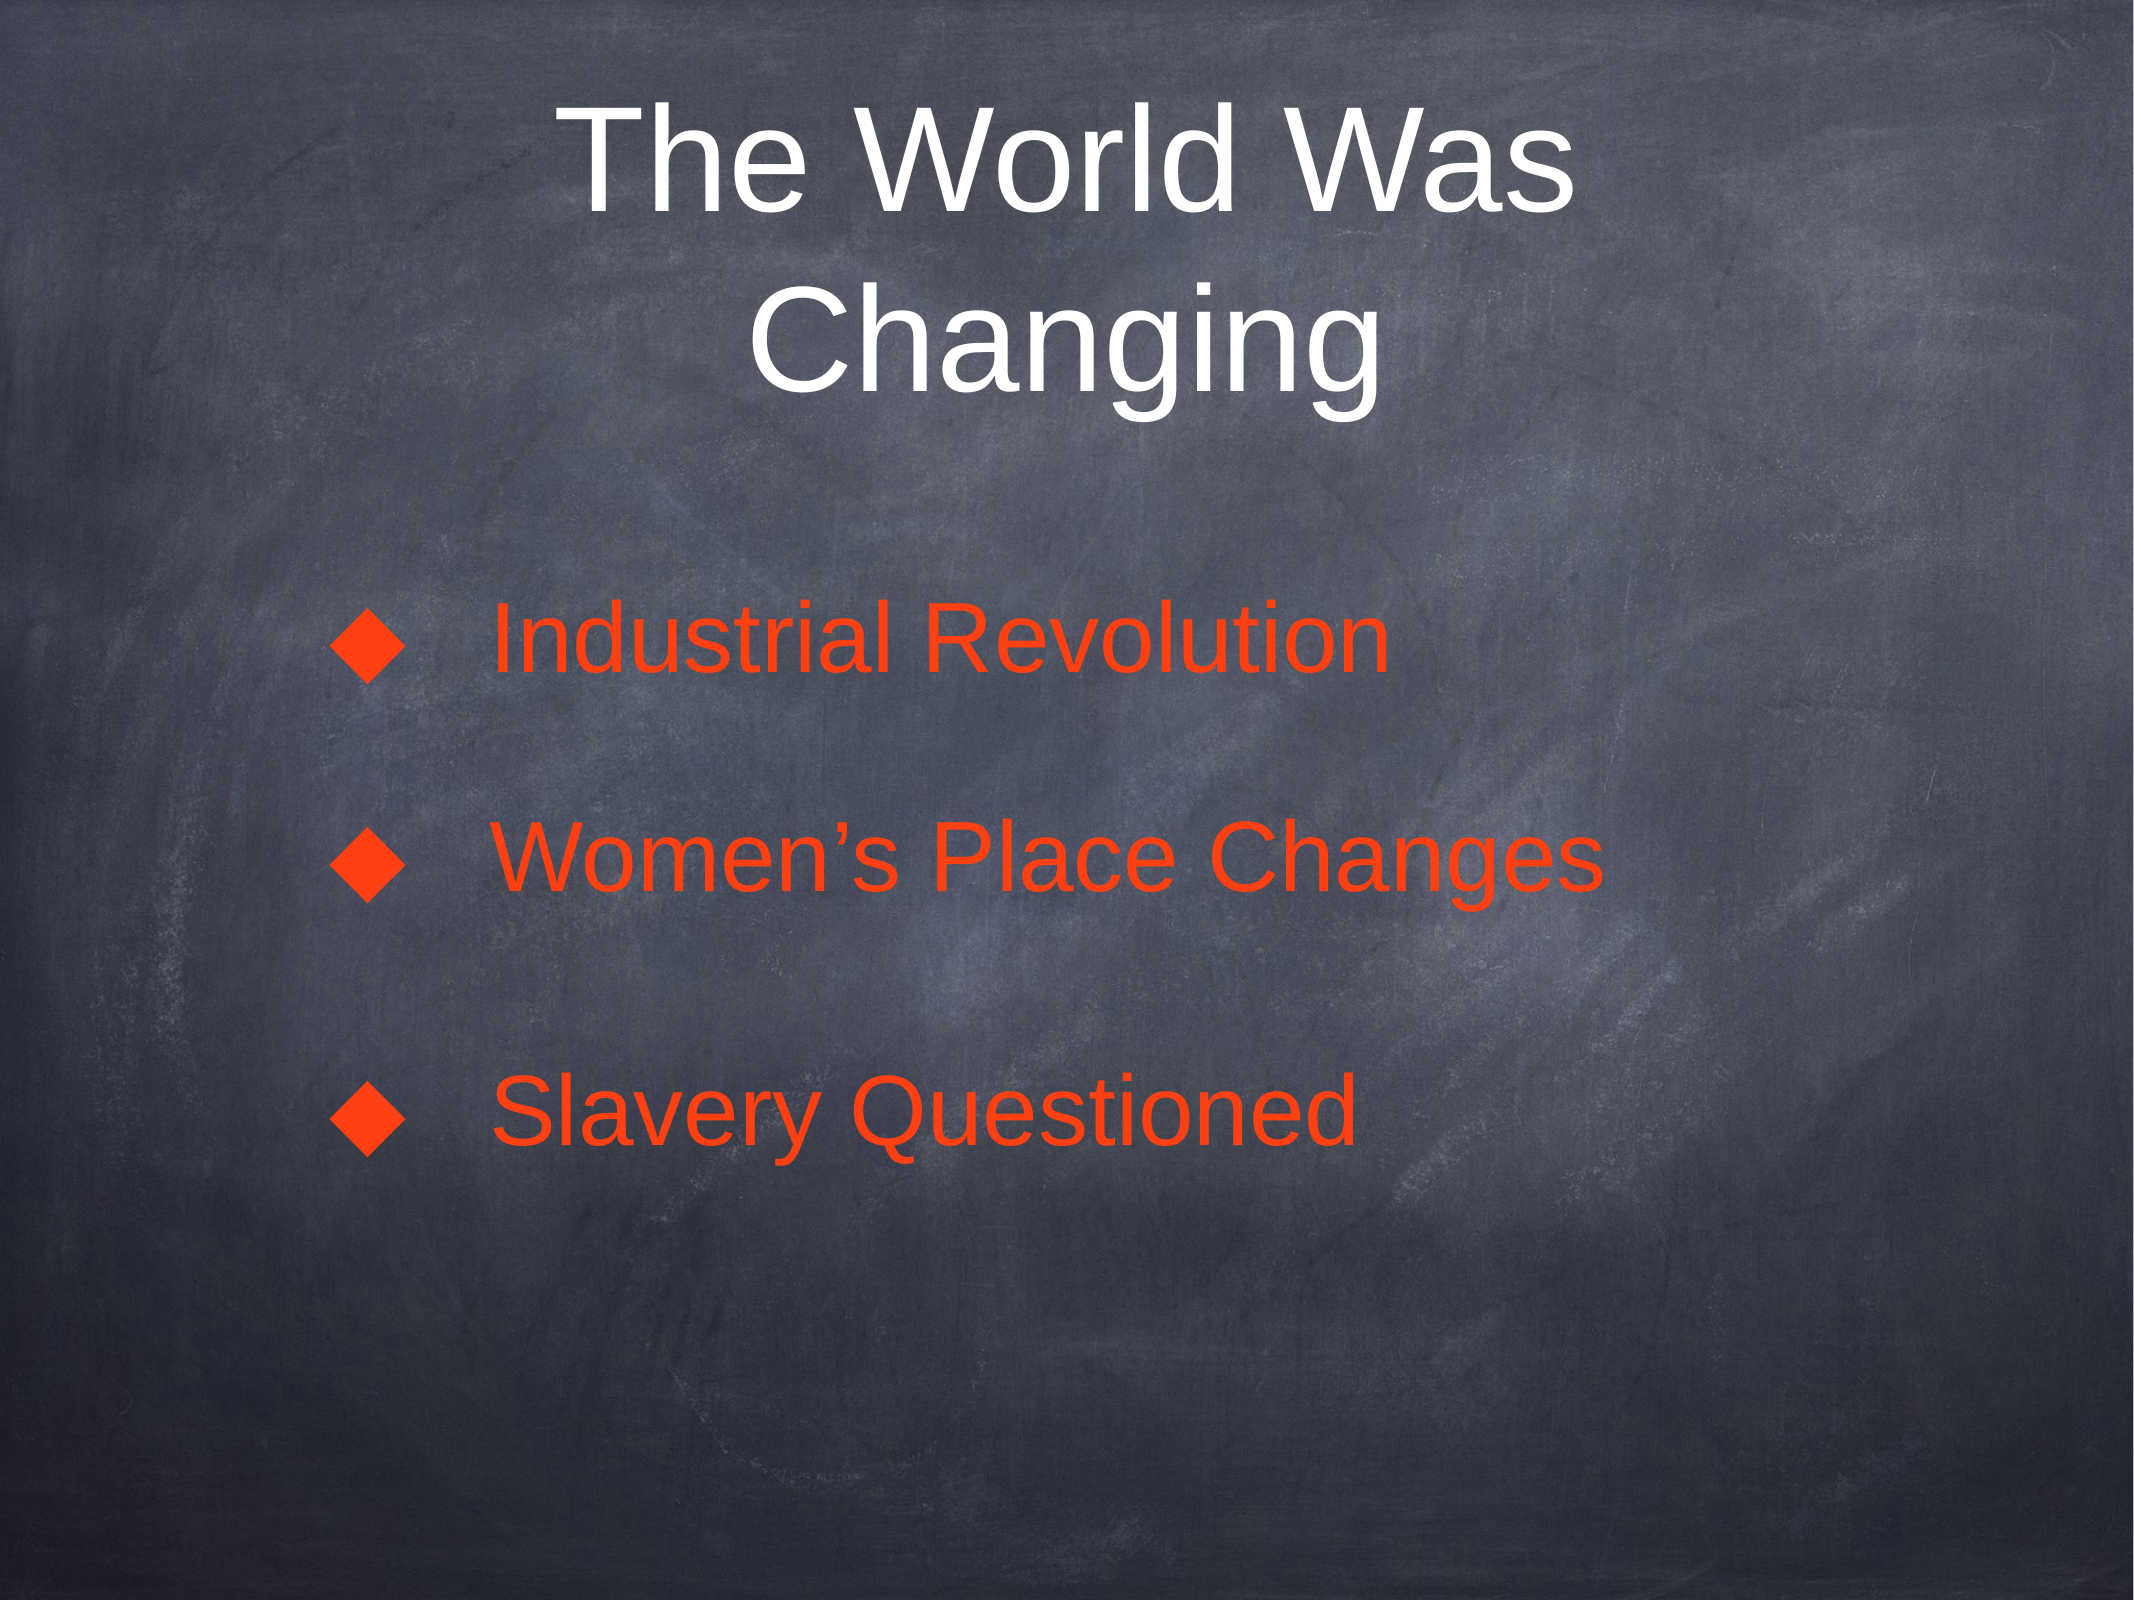

# The World Was Changing
◆   Industrial Revolution
◆   Women’s Place Changes
◆   Slavery Questioned